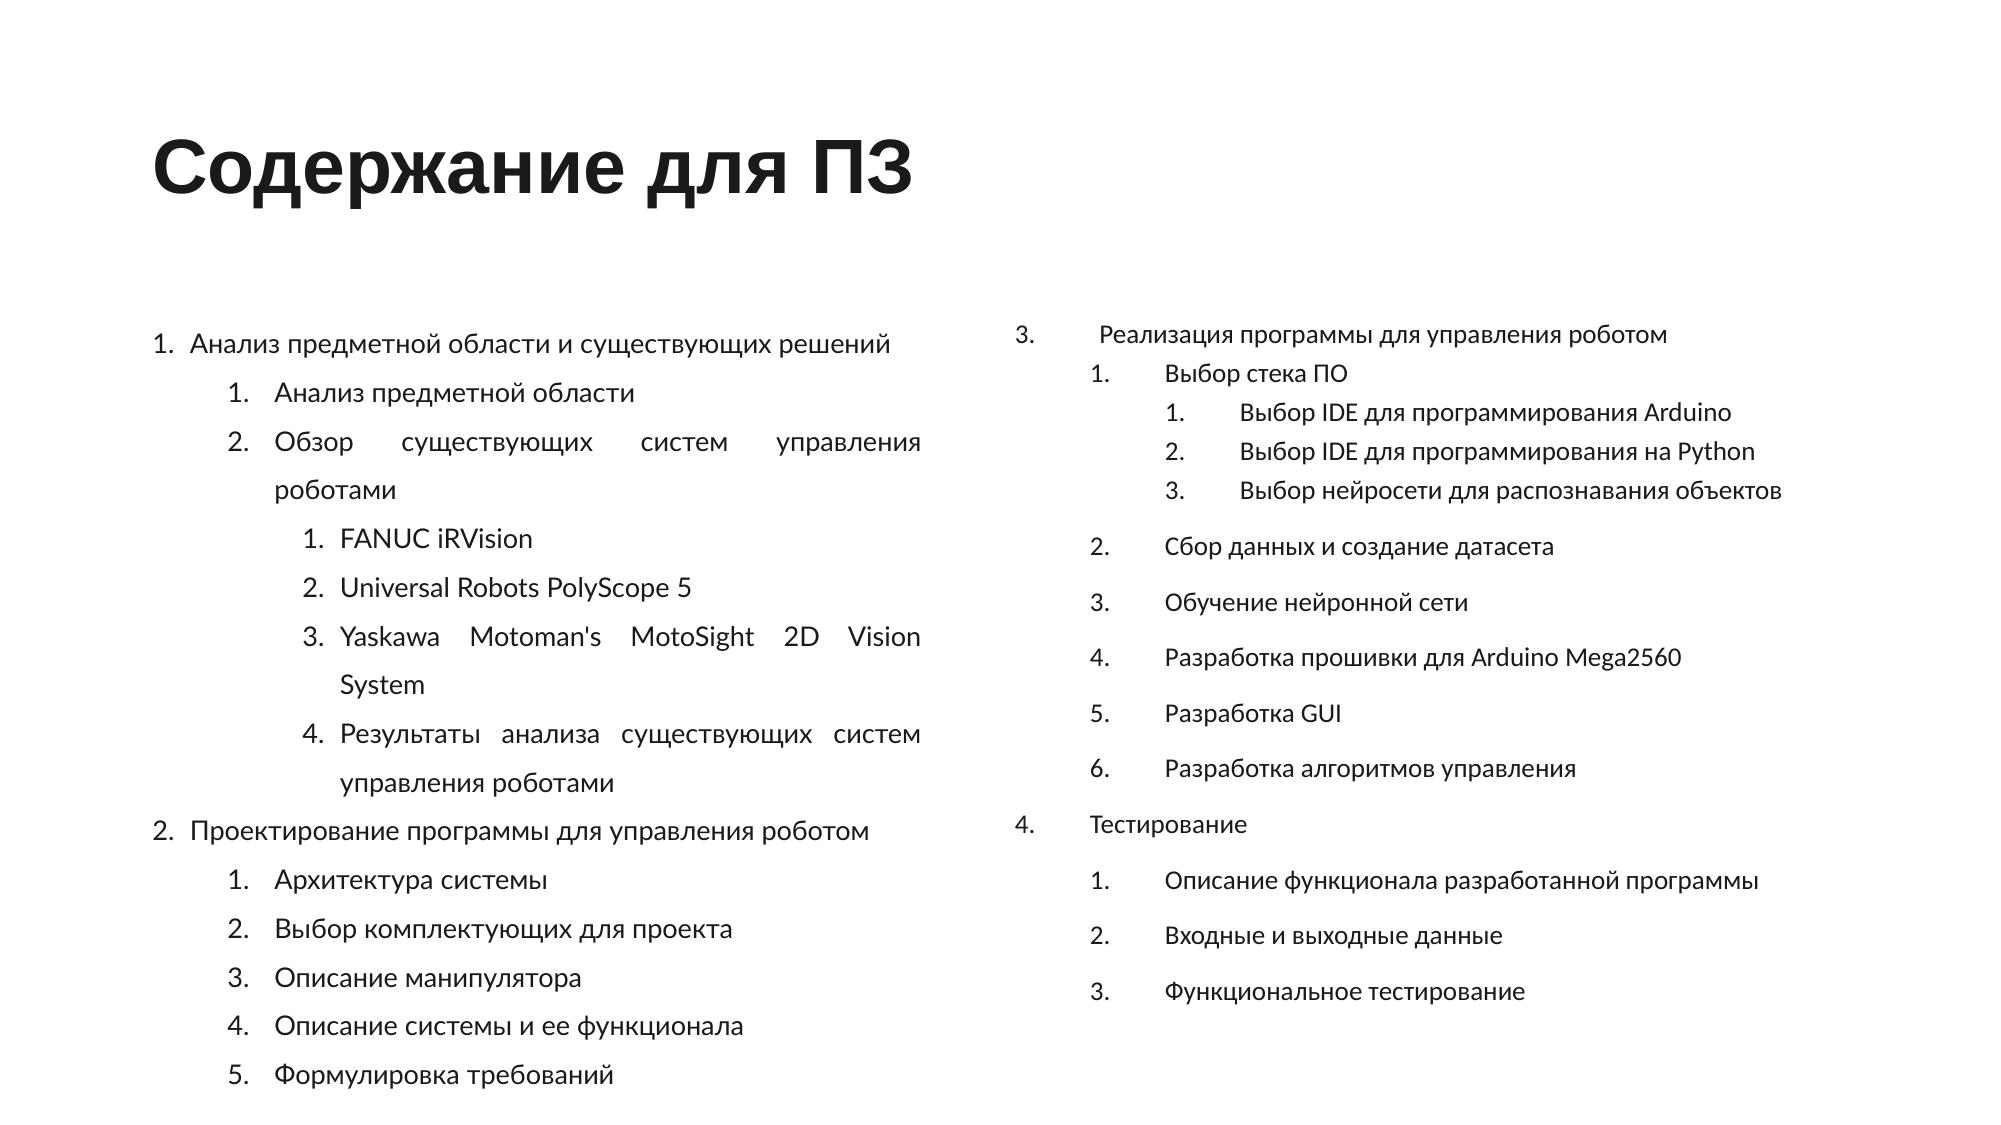

# Содержание для ПЗ
Анализ предметной области и существующих решений
Анализ предметной области
Обзор существующих систем управления роботами
FANUC iRVision
Universal Robots PolyScope 5
Yaskawa Motoman's MotoSight 2D Vision System
Результаты анализа существующих систем управления роботами
Проектирование программы для управления роботом
Архитектура системы
Выбор комплектующих для проекта
Описание манипулятора
Описание системы и ее функционала
Формулировка требований
Реализация программы для управления роботом
Выбор стека ПО
Выбор IDE для программирования Arduino
Выбор IDE для программирования на Python
Выбор нейросети для распознавания объектов
Сбор данных и создание датасета
Обучение нейронной сети
Разработка прошивки для Arduino Mega2560
Разработка GUI
Разработка алгоритмов управления
Тестирование
Описание функционала разработанной программы
Входные и выходные данные
Функциональное тестирование